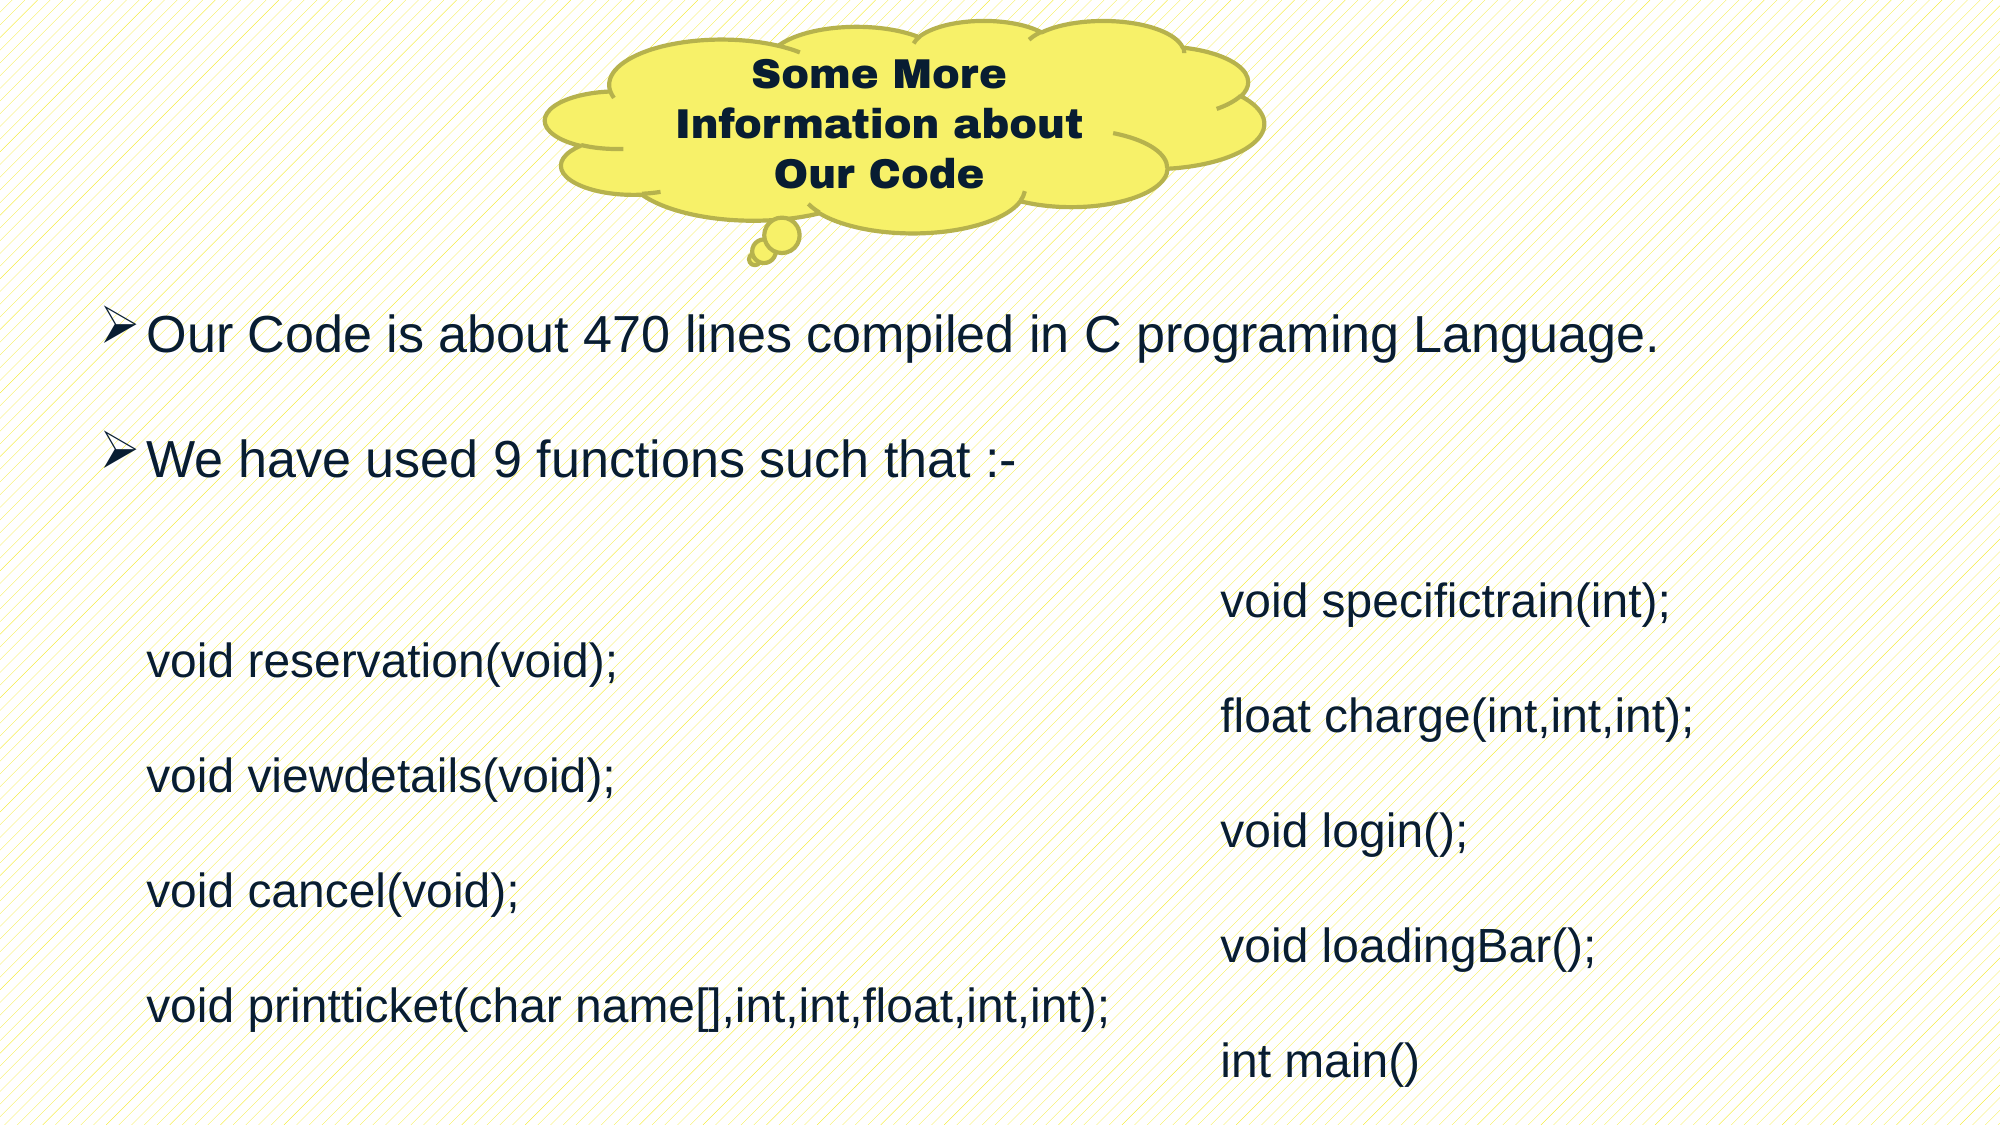

Some More Information about Our Code
Our Code is about 470 lines compiled in C programing Language.

We have used 9 functions such that :-

void specifictrain(int);
float charge(int,int,int);
void login();

void loadingBar();

int main()

void reservation(void);

void viewdetails(void);

void cancel(void);

void printticket(char name[],int,int,float,int,int);